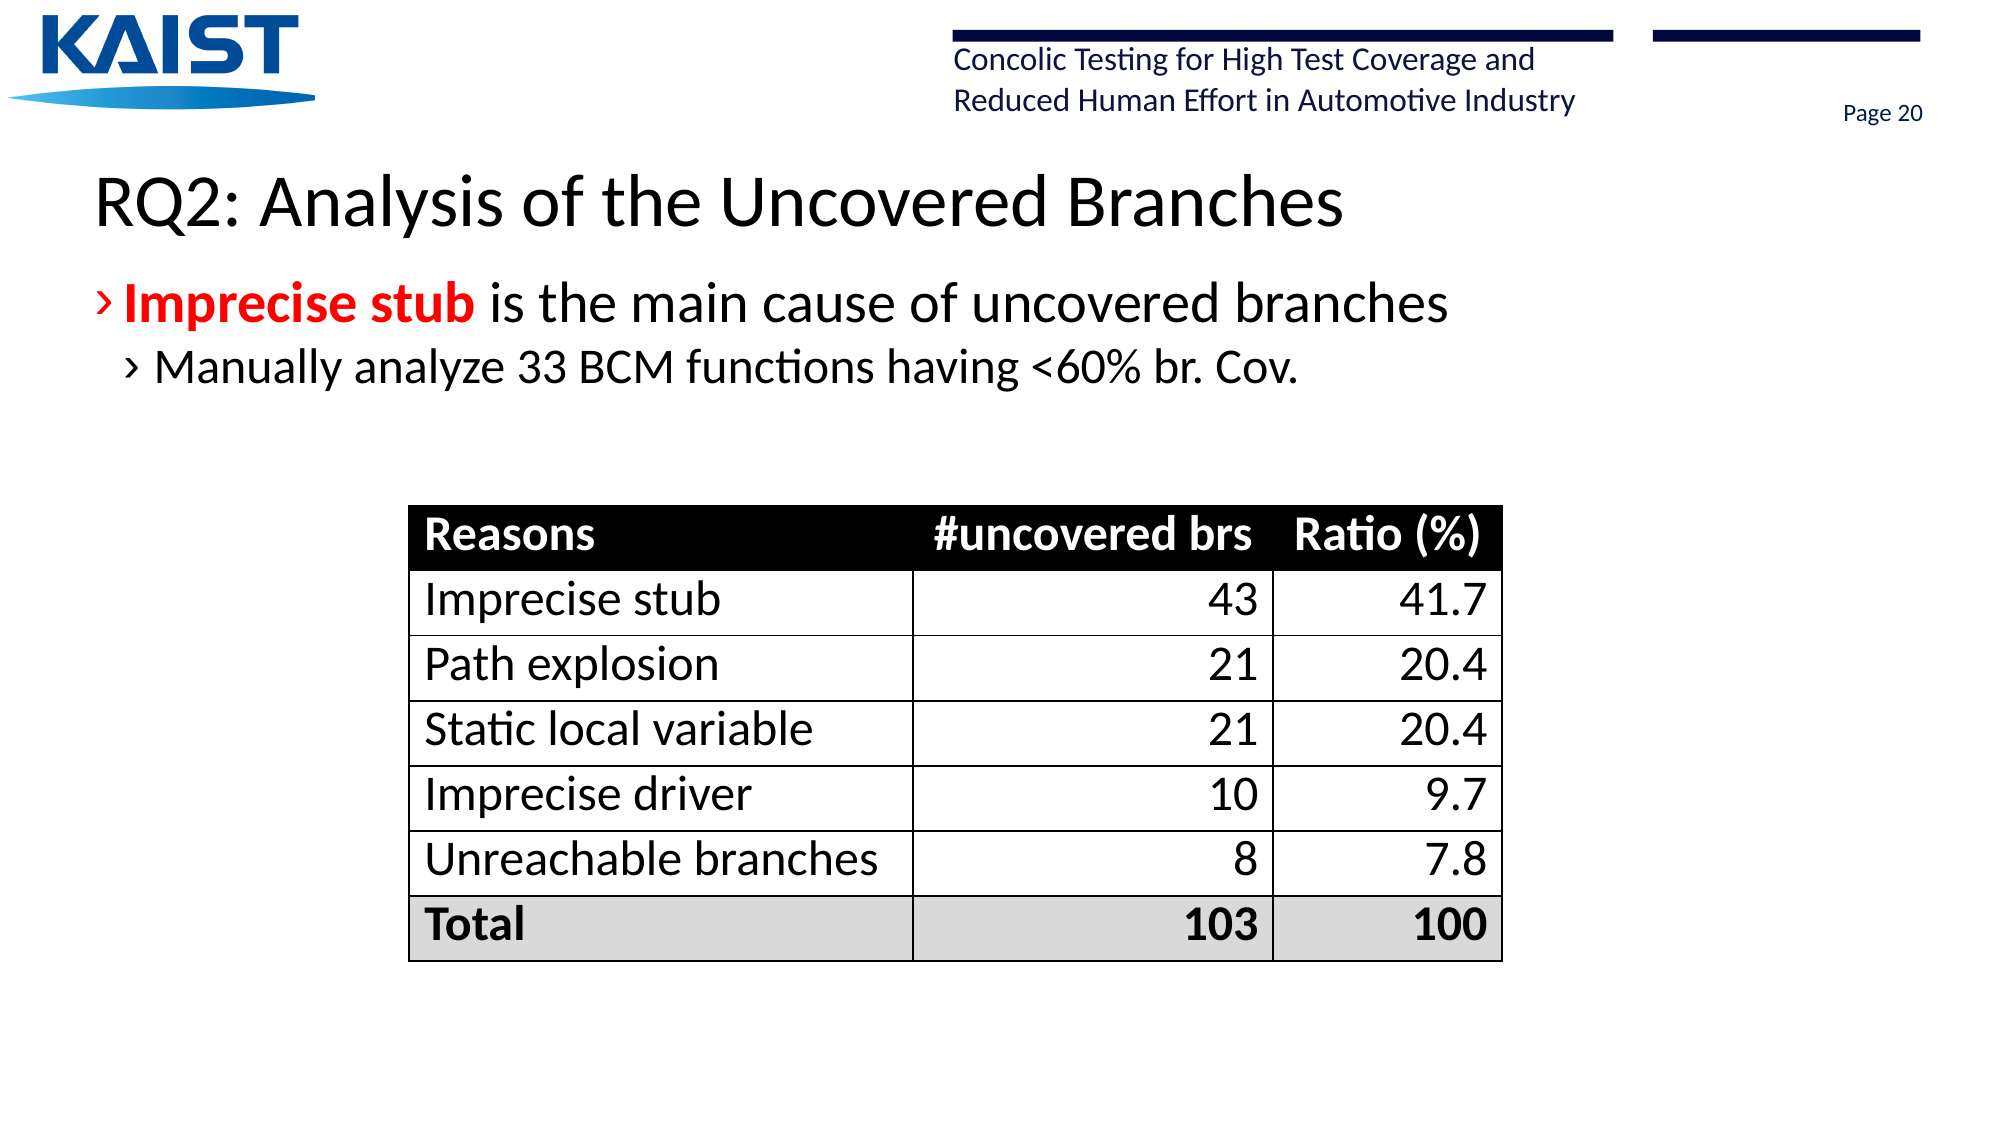

Page 20
# RQ2: Analysis of the Uncovered Branches
Imprecise stub is the main cause of uncovered branches
Manually analyze 33 BCM functions having <60% br. Cov.
| Reasons | #uncovered brs | Ratio (%) |
| --- | --- | --- |
| Imprecise stub | 43 | 41.7 |
| Path explosion | 21 | 20.4 |
| Static local variable | 21 | 20.4 |
| Imprecise driver | 10 | 9.7 |
| Unreachable branches | 8 | 7.8 |
| Total | 103 | 100 |